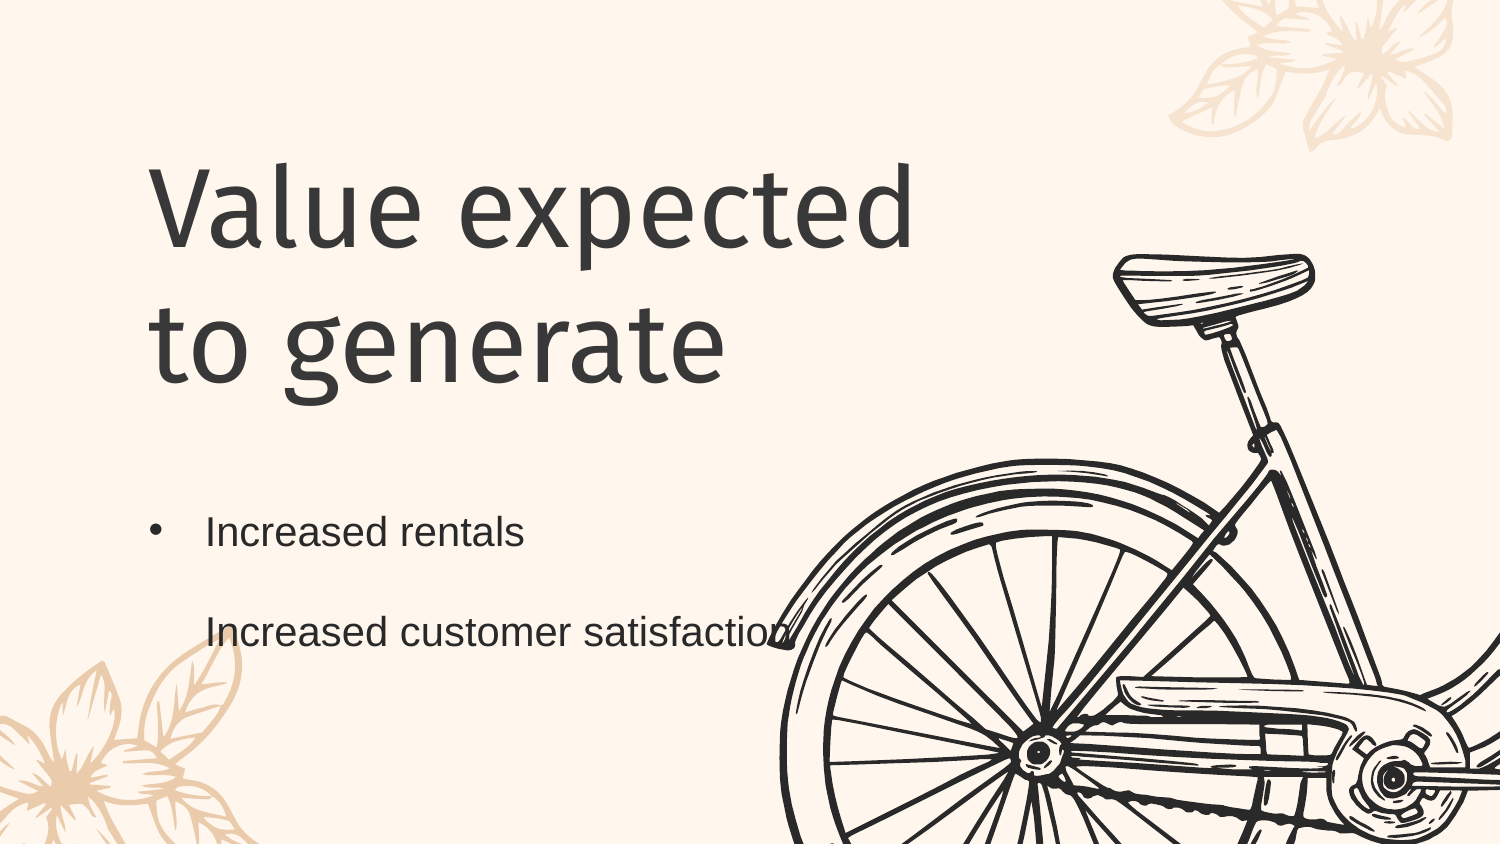

Value expected to generate
# Increased rentals Increased customer satisfaction